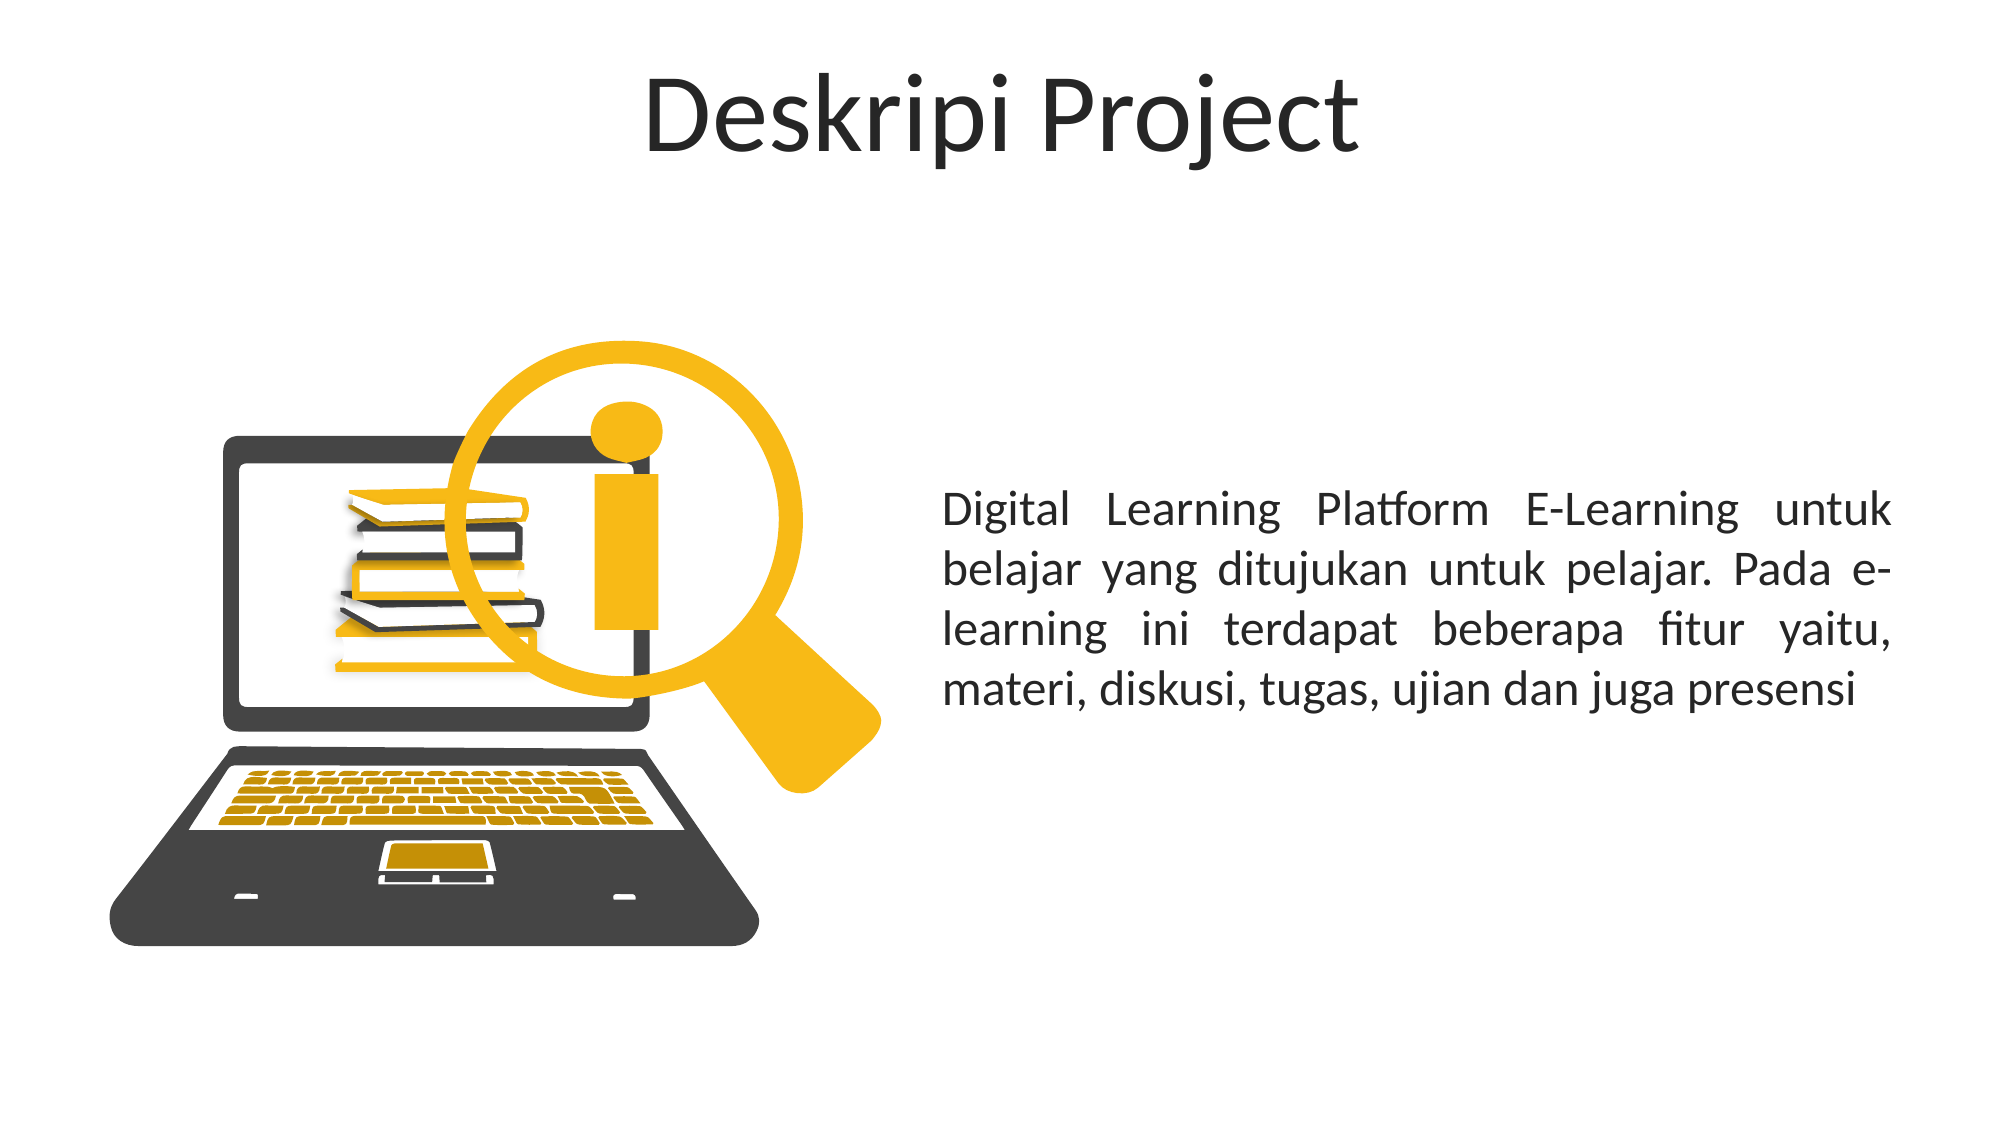

Deskripi Project

Digital Learning Platform E-Learning untuk belajar yang ditujukan untuk pelajar. Pada e-learning ini terdapat beberapa fitur yaitu, materi, diskusi, tugas, ujian dan juga presensi